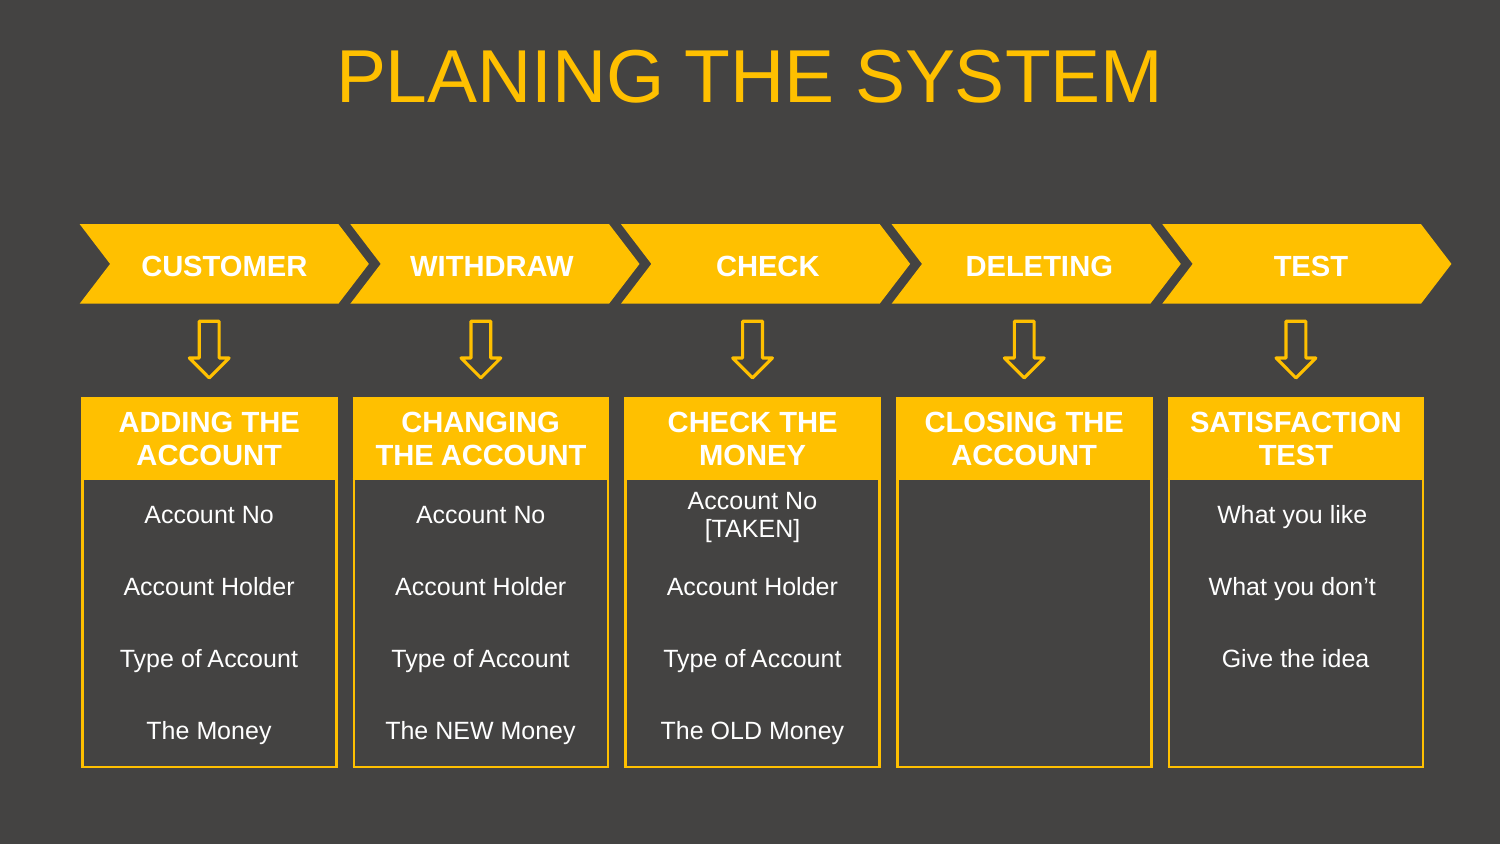

PLANING THE SYSTEM

CUSTOMER
WITHDRAW
CHECK
DELETING
TEST

| ADDING THE ACCOUNT |
| --- |
| Account No |
| Account Holder |
| Type of Account |
| The Money |
| CHANGING THE ACCOUNT |
| --- |
| Account No |
| Account Holder |
| Type of Account |
| The NEW Money |
| CHECK THE MONEY |
| --- |
| Account No [TAKEN] |
| Account Holder |
| Type of Account |
| The OLD Money |
| CLOSING THE ACCOUNT |
| --- |
|  |
|  |
|  |
|  |
| SATISFACTION TEST |
| --- |
| What you like |
| What you don’t |
| Give the idea |
|  |